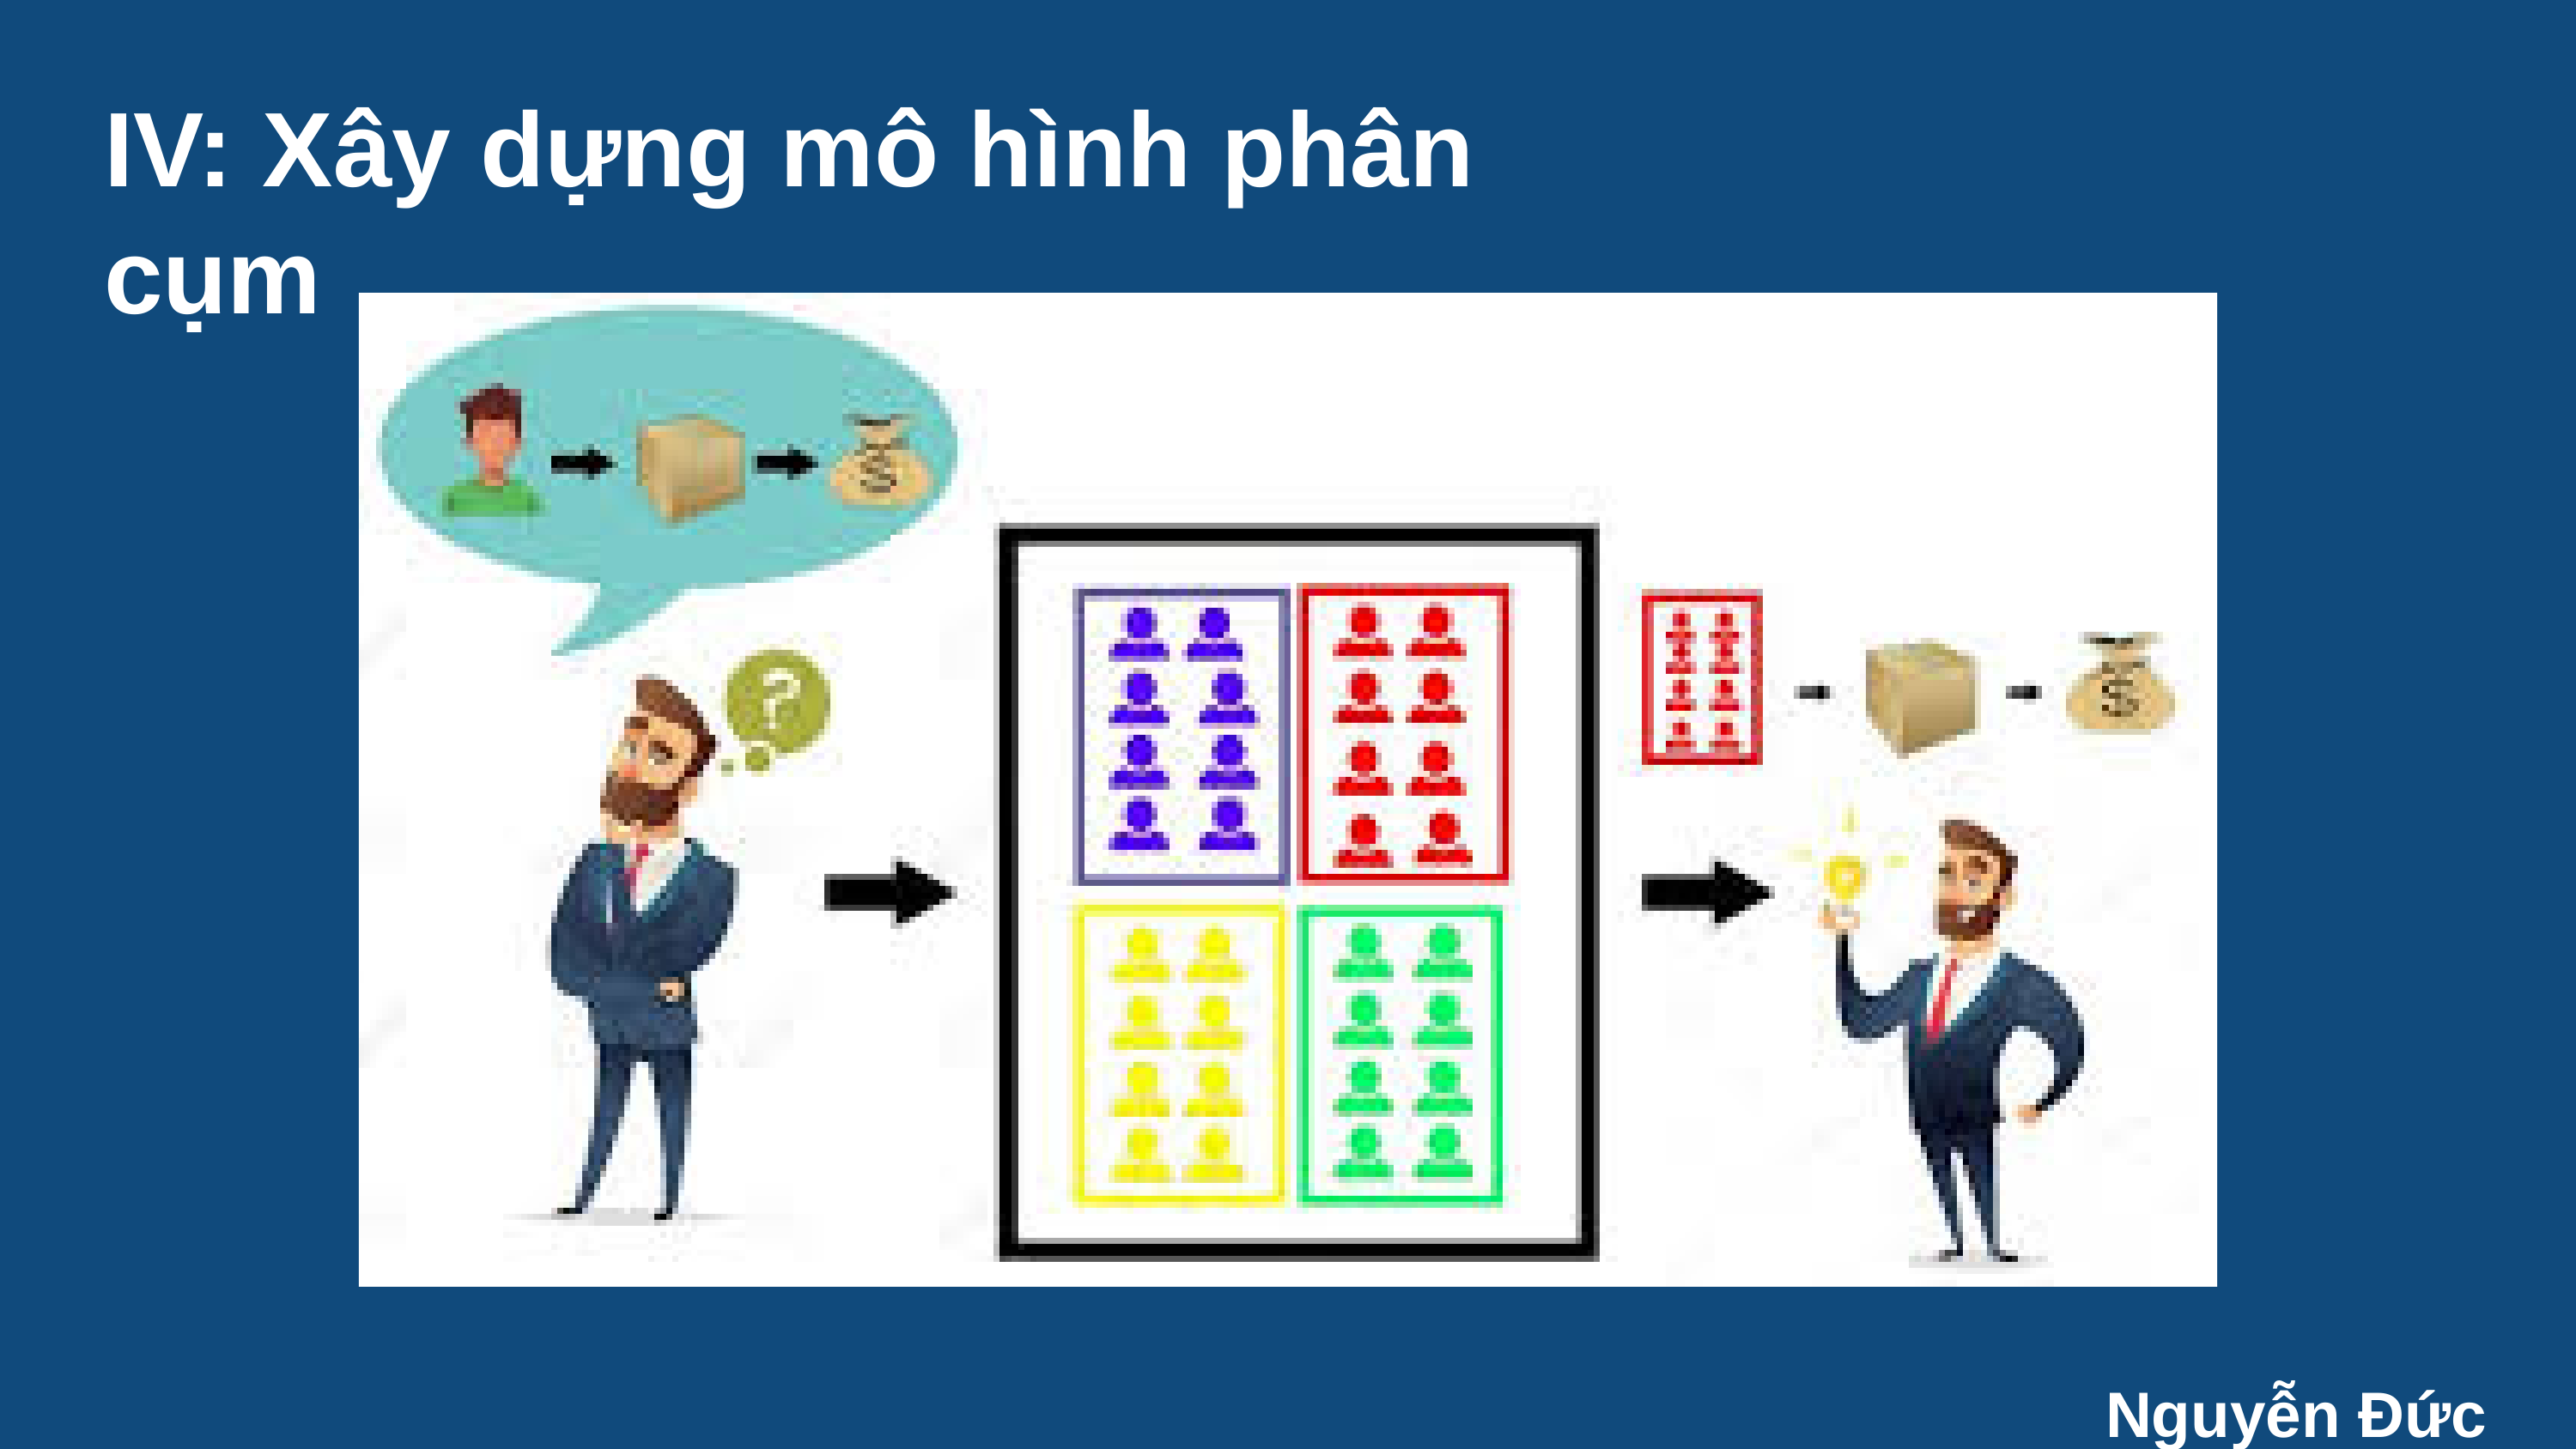

IV: Xây dựng mô hình phân cụm

Nguyễn Đức Thắng